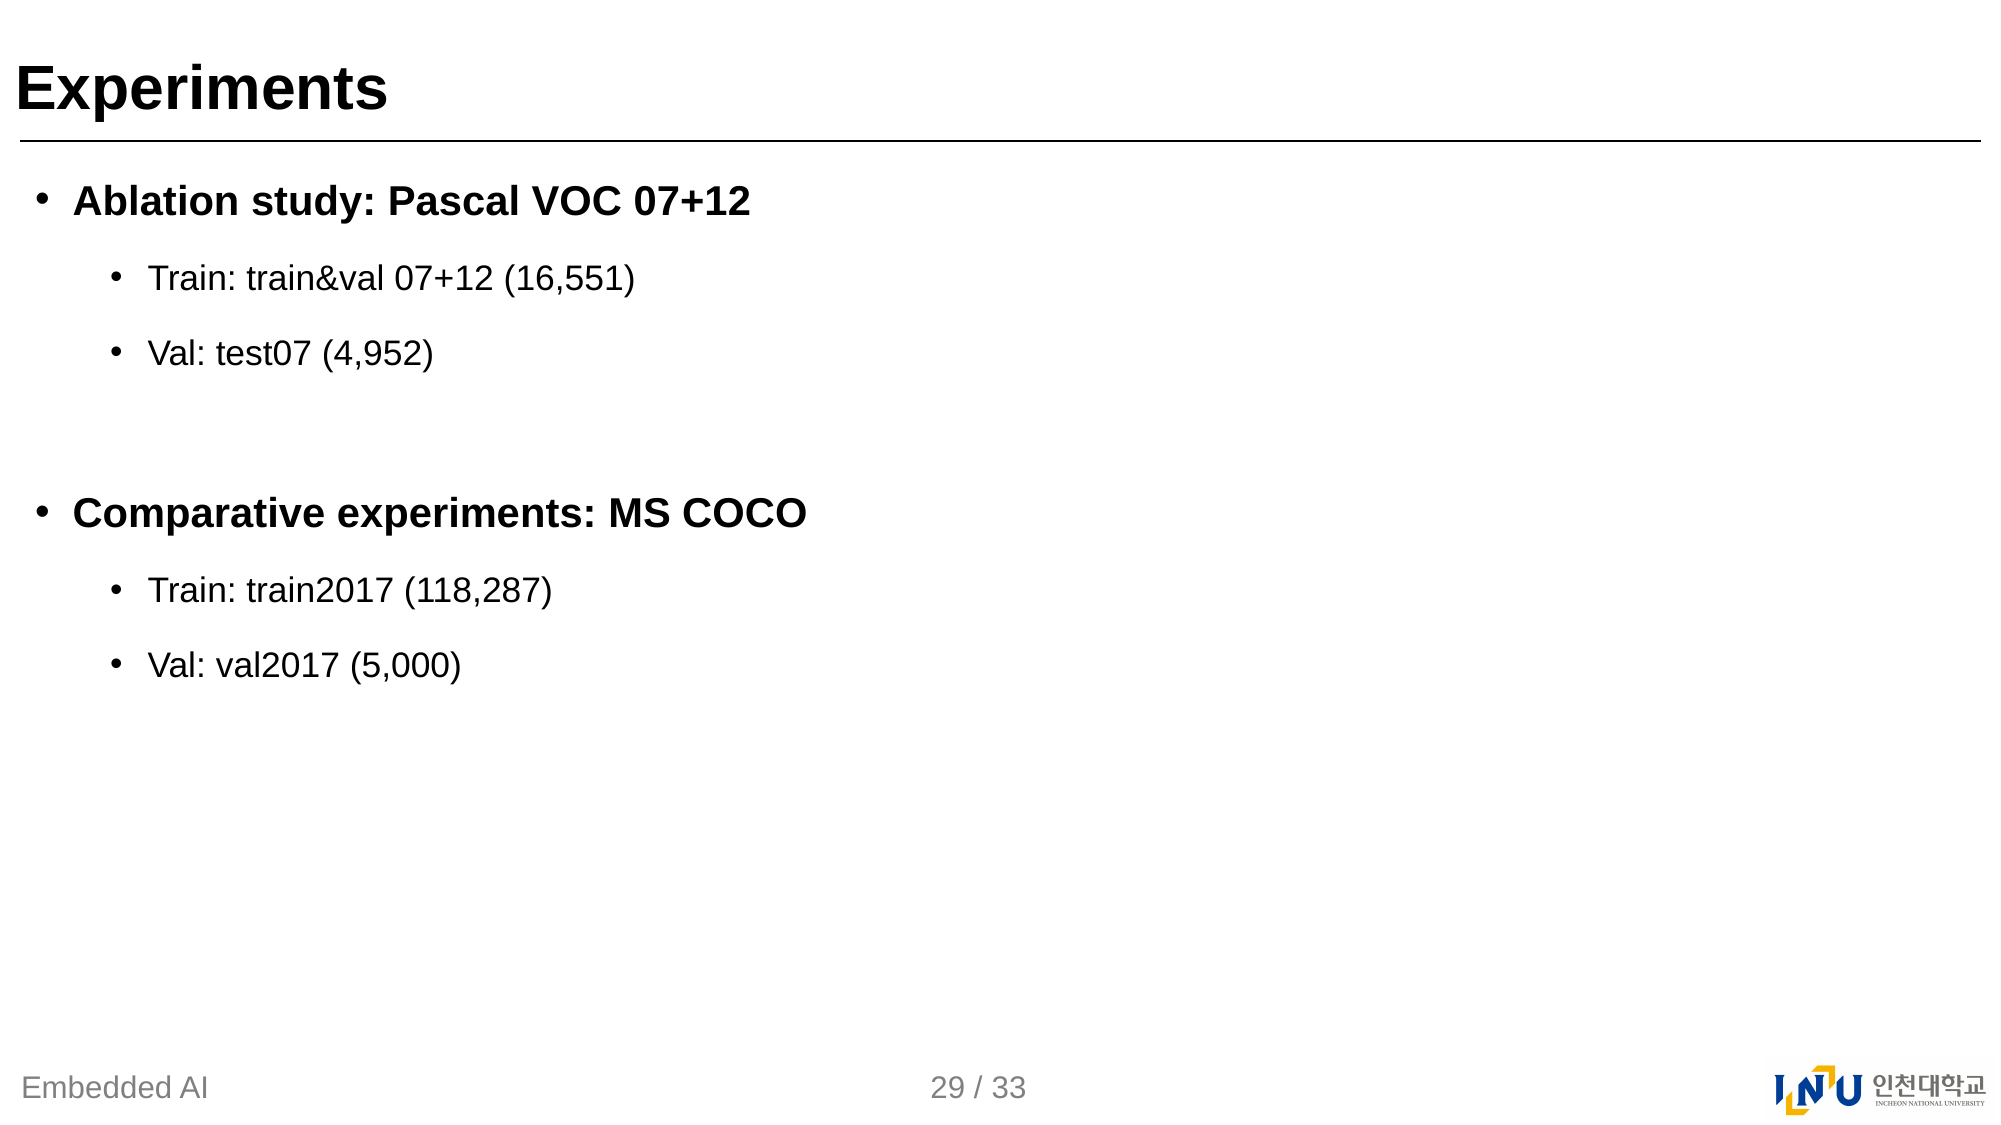

# Experiments
Ablation study: Pascal VOC 07+12
Train: train&val 07+12 (16,551)
Val: test07 (4,952)

Comparative experiments: MS COCO
Train: train2017 (118,287)
Val: val2017 (5,000)